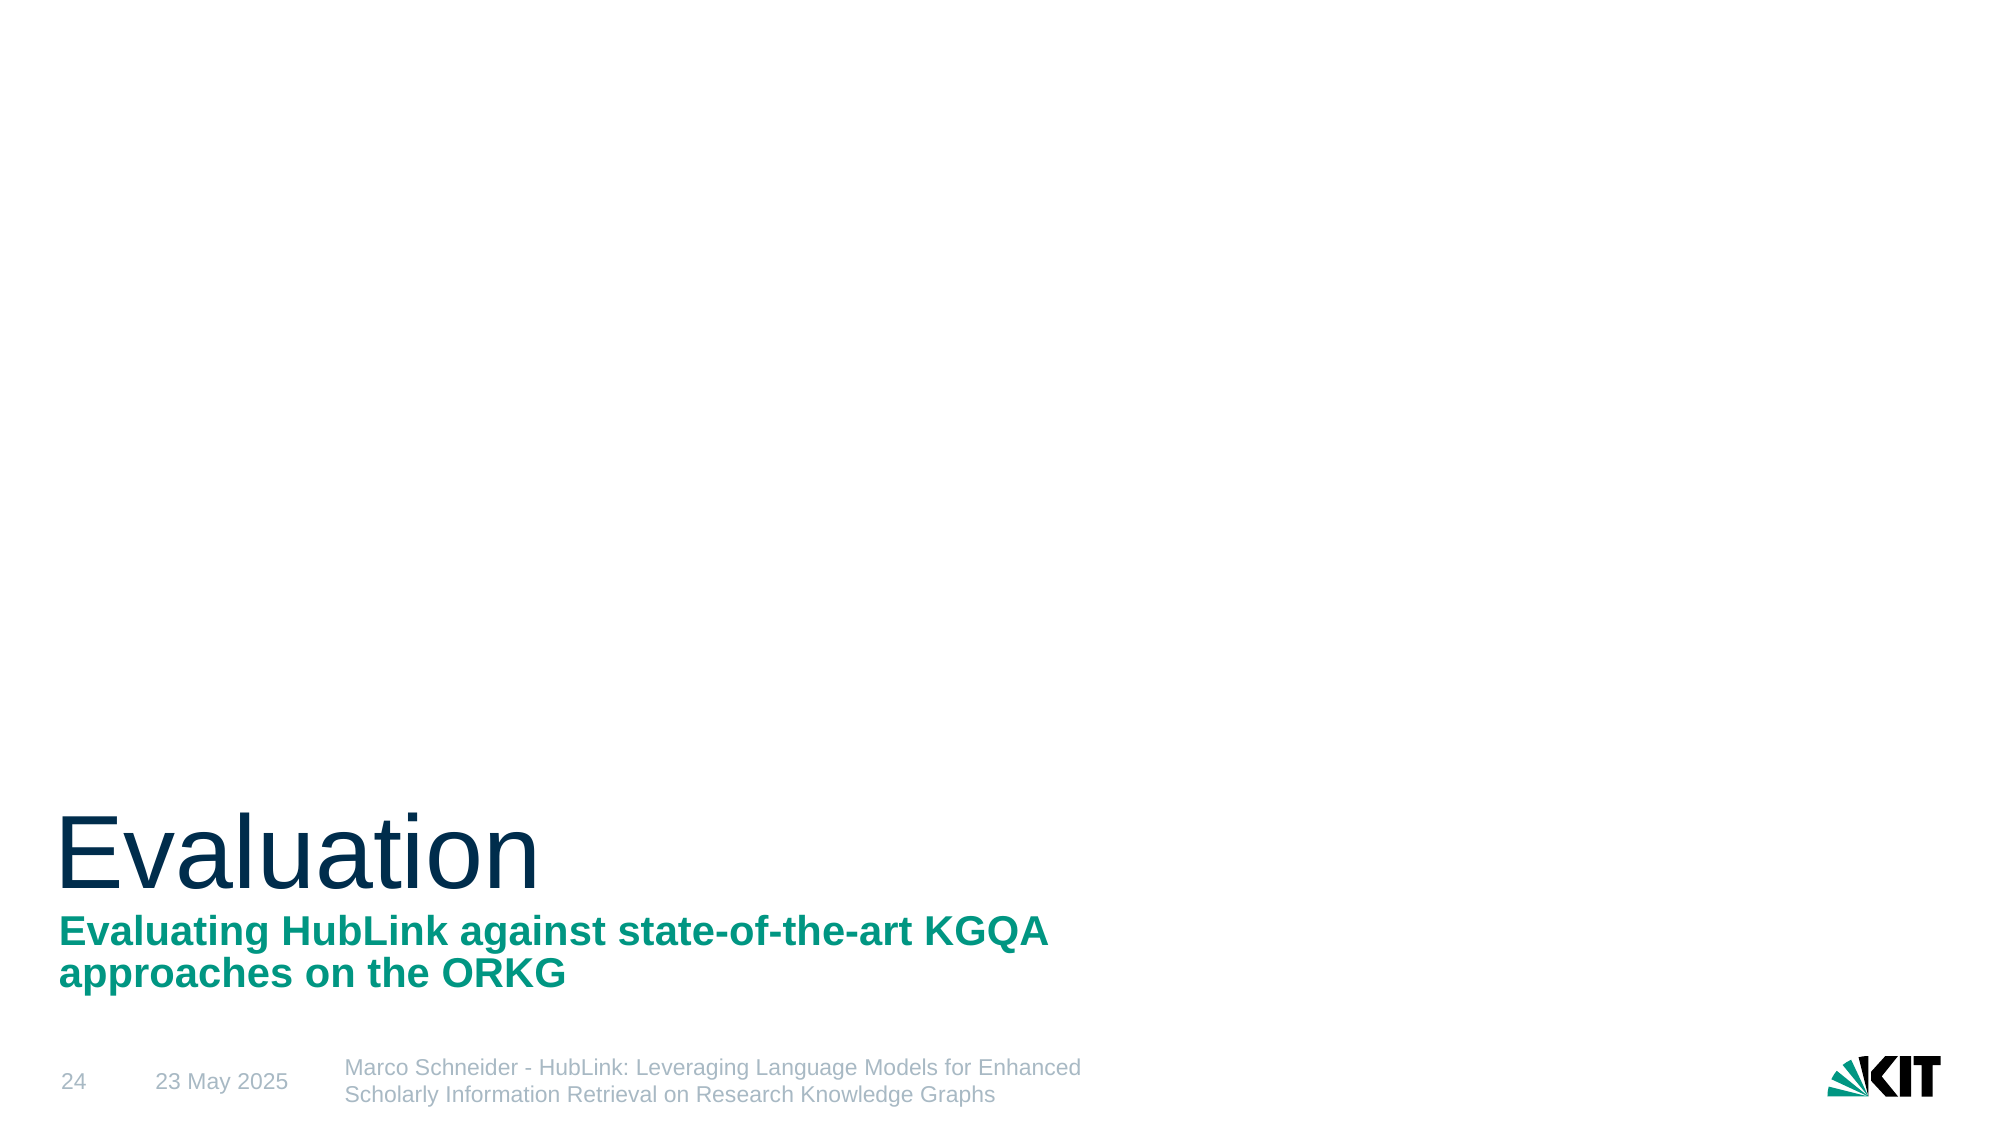

# Evaluation
Evaluating HubLink against state-of-the-art KGQA approaches on the ORKG
24
23 May 2025
Marco Schneider - HubLink: Leveraging Language Models for Enhanced Scholarly Information Retrieval on Research Knowledge Graphs